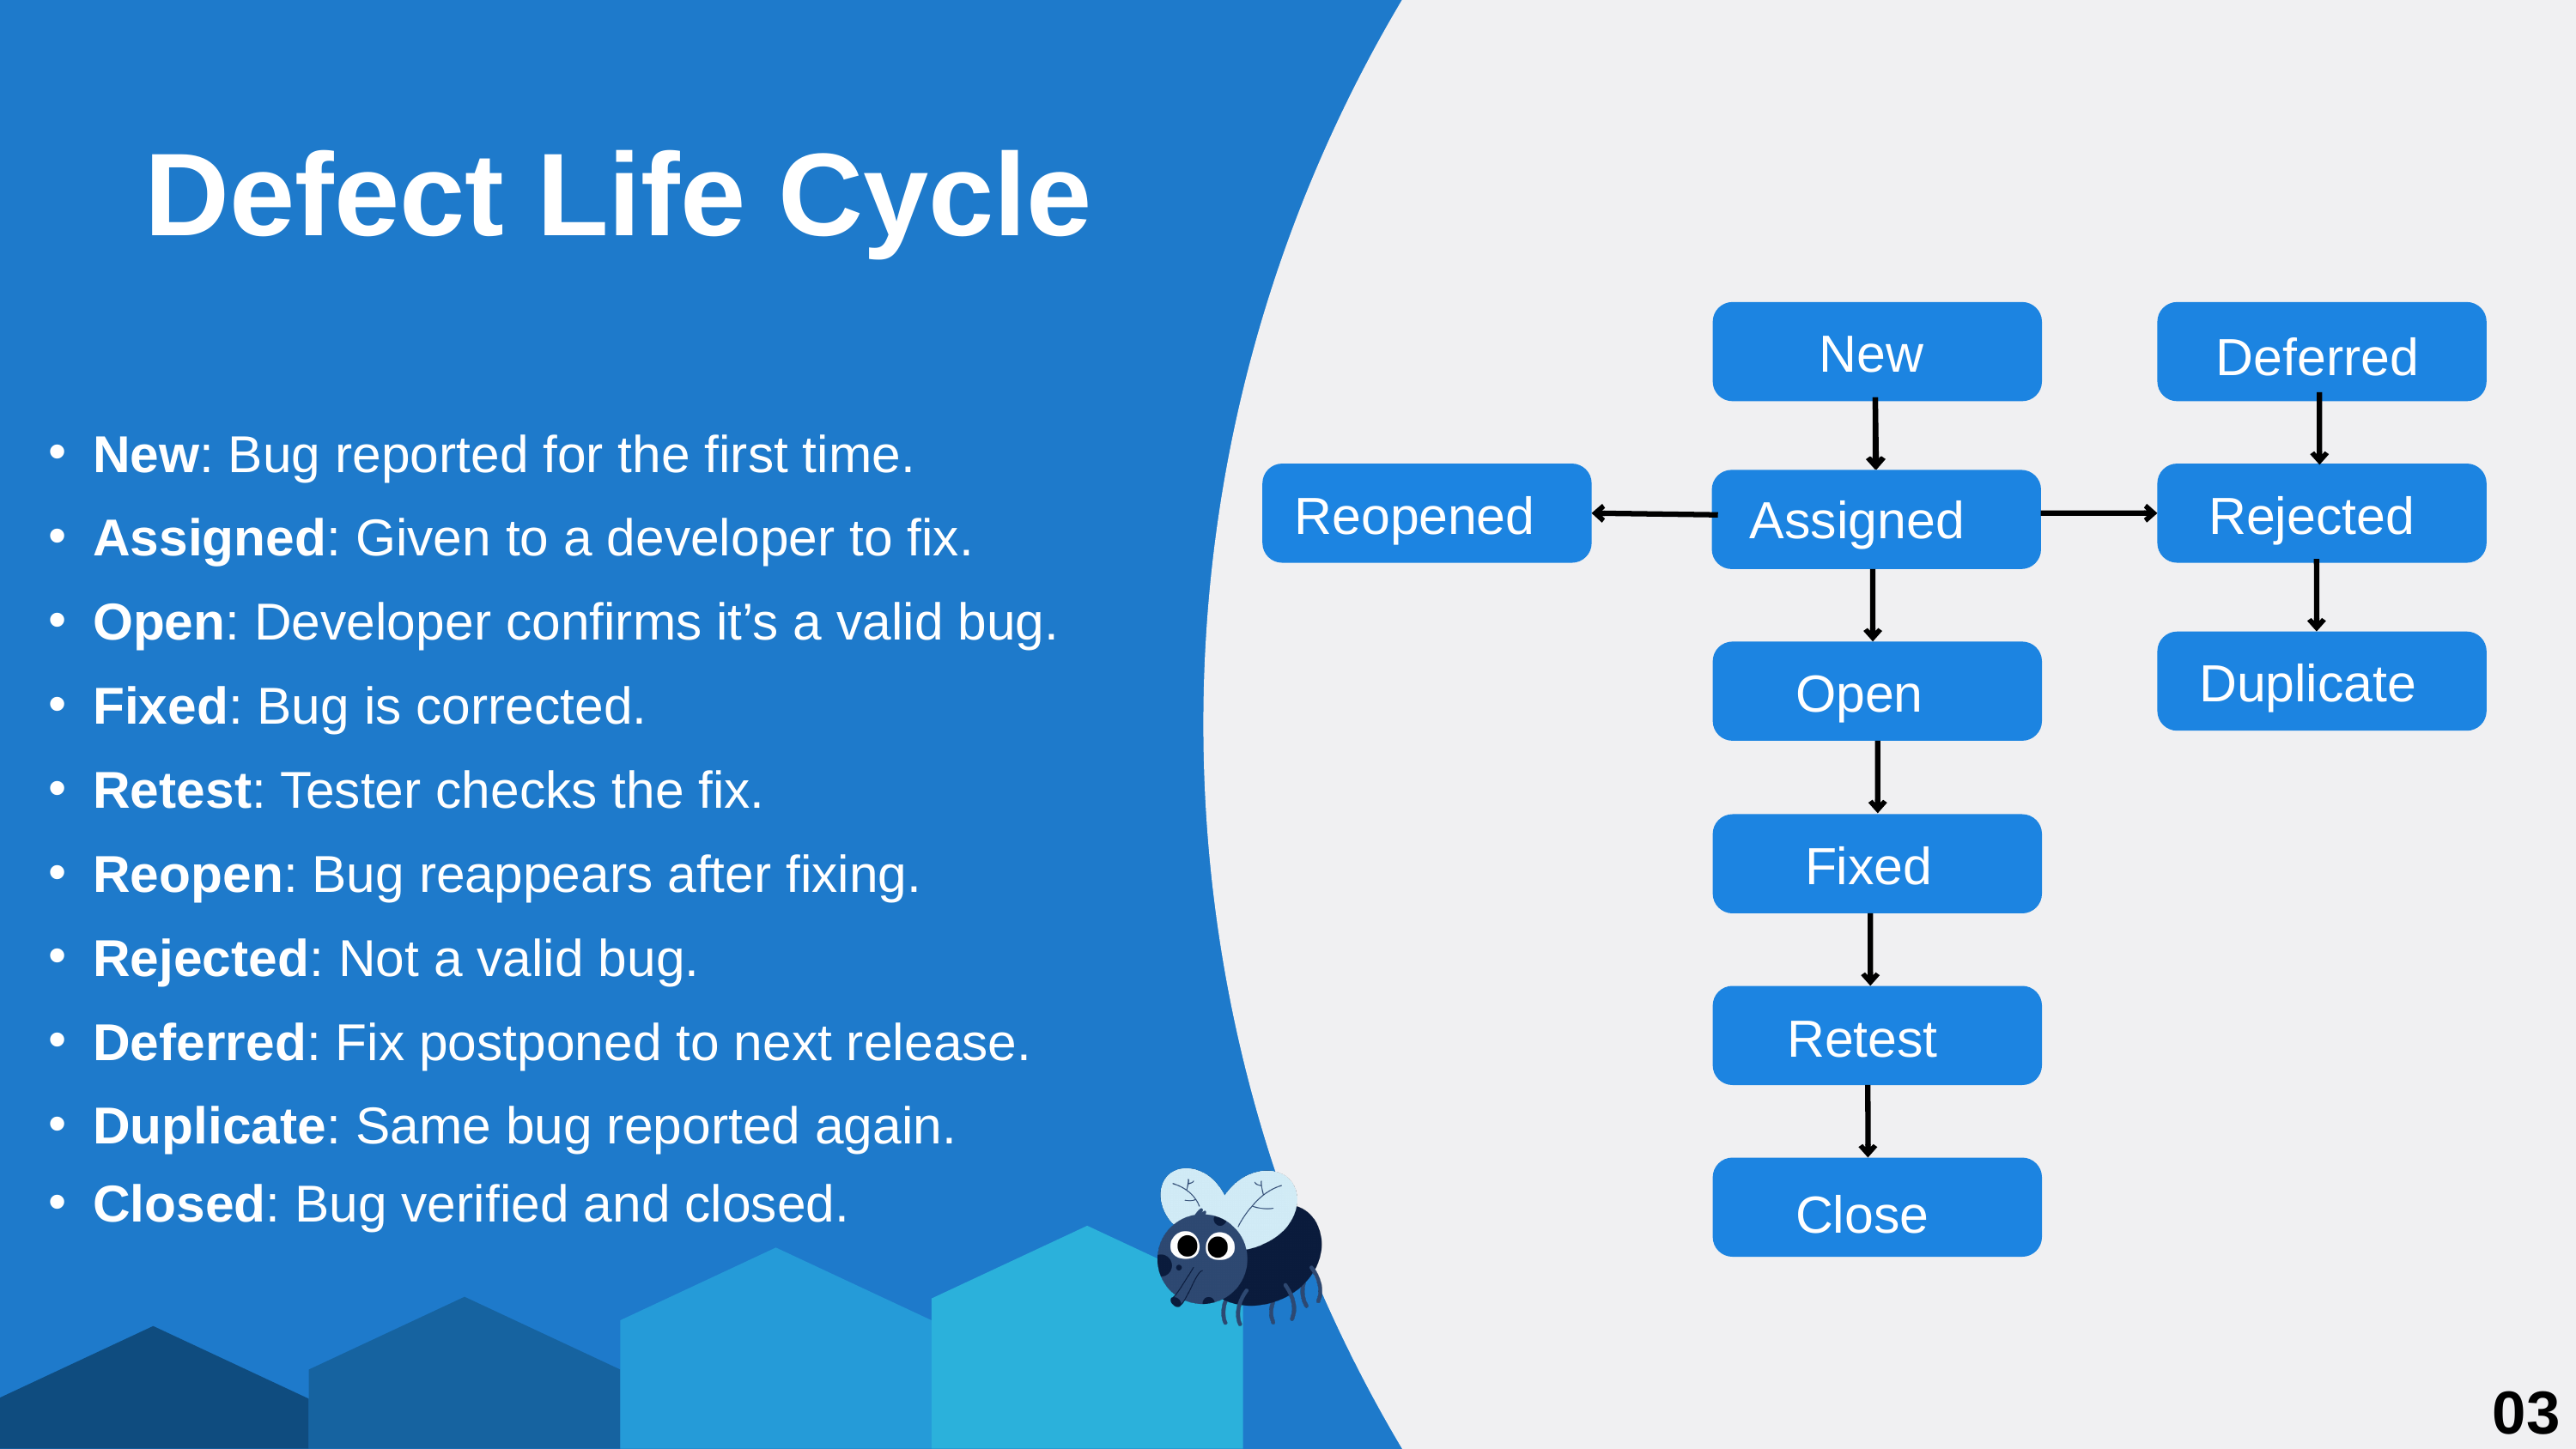

Defect Life Cycle

New
Deferred

New: Bug reported for the first time.
Assigned: Given to a developer to fix.
Open: Developer confirms it’s a valid bug.
Fixed: Bug is corrected.
Retest: Tester checks the fix.
Reopen: Bug reappears after fixing.
Rejected: Not a valid bug.
Deferred: Fix postponed to next release.
Duplicate: Same bug reported again.
Closed: Bug verified and closed.

Reopened
Rejected
Assigned

Duplicate

Open

Fixed

Retest

Close

03